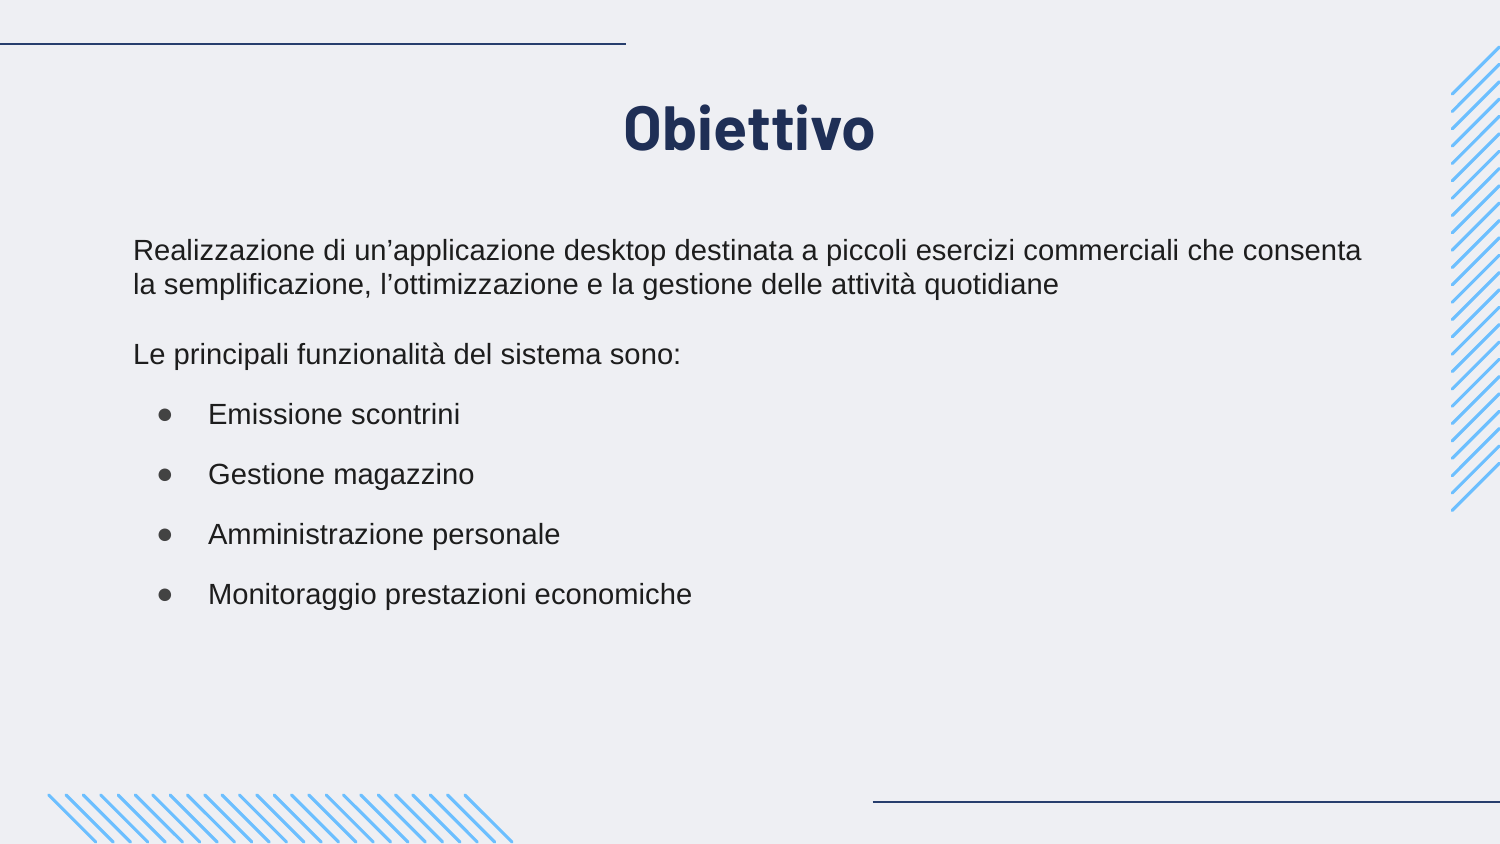

# Obiettivo
Realizzazione di un’applicazione desktop destinata a piccoli esercizi commerciali che consenta la semplificazione, l’ottimizzazione e la gestione delle attività quotidiane

Le principali funzionalità del sistema sono:

Emissione scontrini

Gestione magazzino

Amministrazione personale

Monitoraggio prestazioni economiche